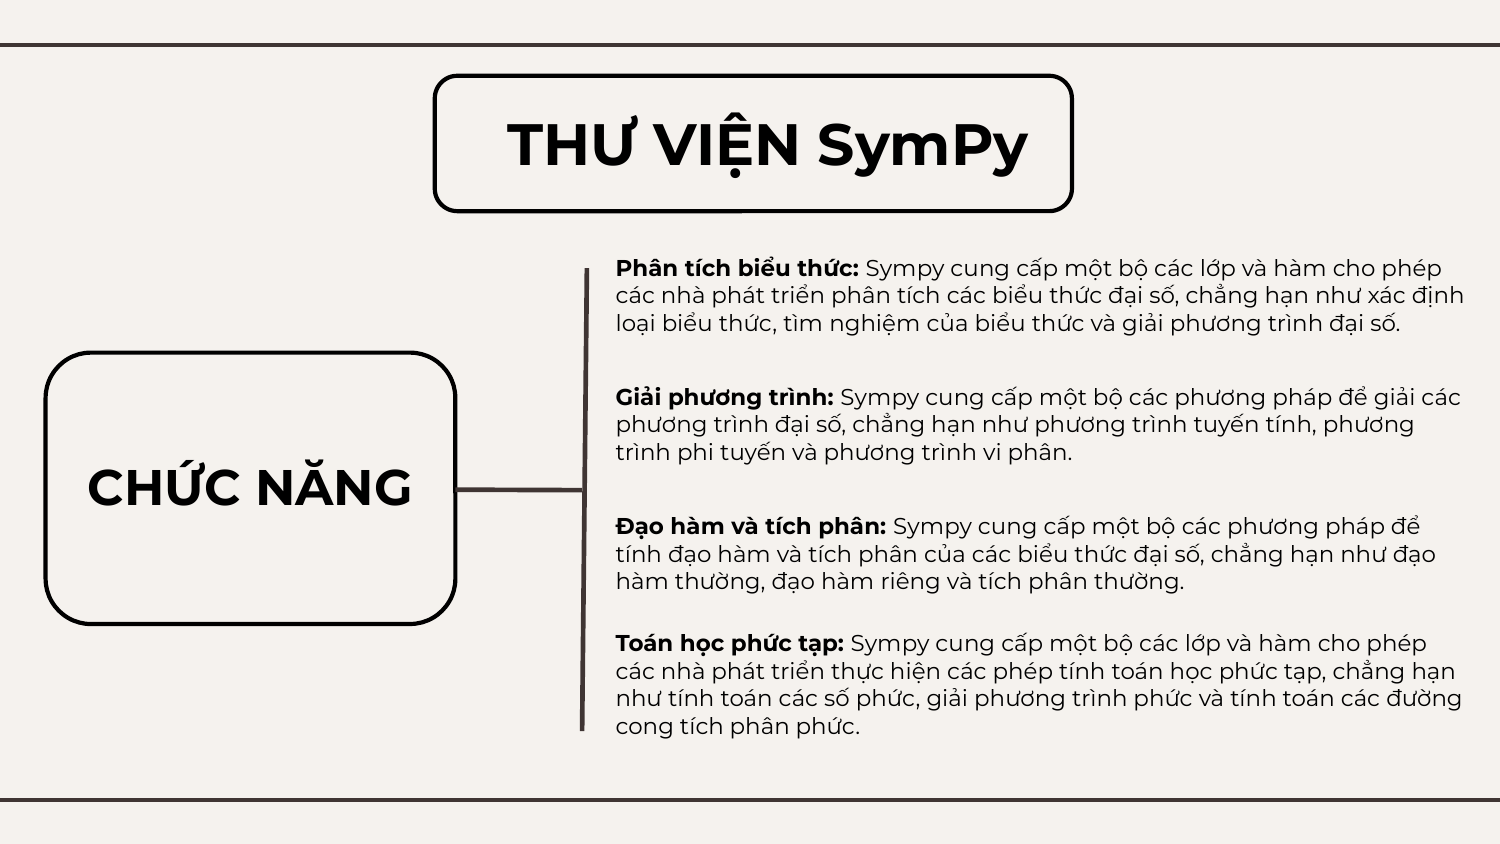

THƯ VIỆN SymPy
Phân tích biểu thức: Sympy cung cấp một bộ các lớp và hàm cho phép các nhà phát triển phân tích các biểu thức đại số, chẳng hạn như xác định loại biểu thức, tìm nghiệm của biểu thức và giải phương trình đại số.

Giải phương trình: Sympy cung cấp một bộ các phương pháp để giải các phương trình đại số, chẳng hạn như phương trình tuyến tính, phương trình phi tuyến và phương trình vi phân.
CHỨC NĂNG
Đạo hàm và tích phân: Sympy cung cấp một bộ các phương pháp để tính đạo hàm và tích phân của các biểu thức đại số, chẳng hạn như đạo hàm thường, đạo hàm riêng và tích phân thường.
Toán học phức tạp: Sympy cung cấp một bộ các lớp và hàm cho phép các nhà phát triển thực hiện các phép tính toán học phức tạp, chẳng hạn như tính toán các số phức, giải phương trình phức và tính toán các đường cong tích phân phức.